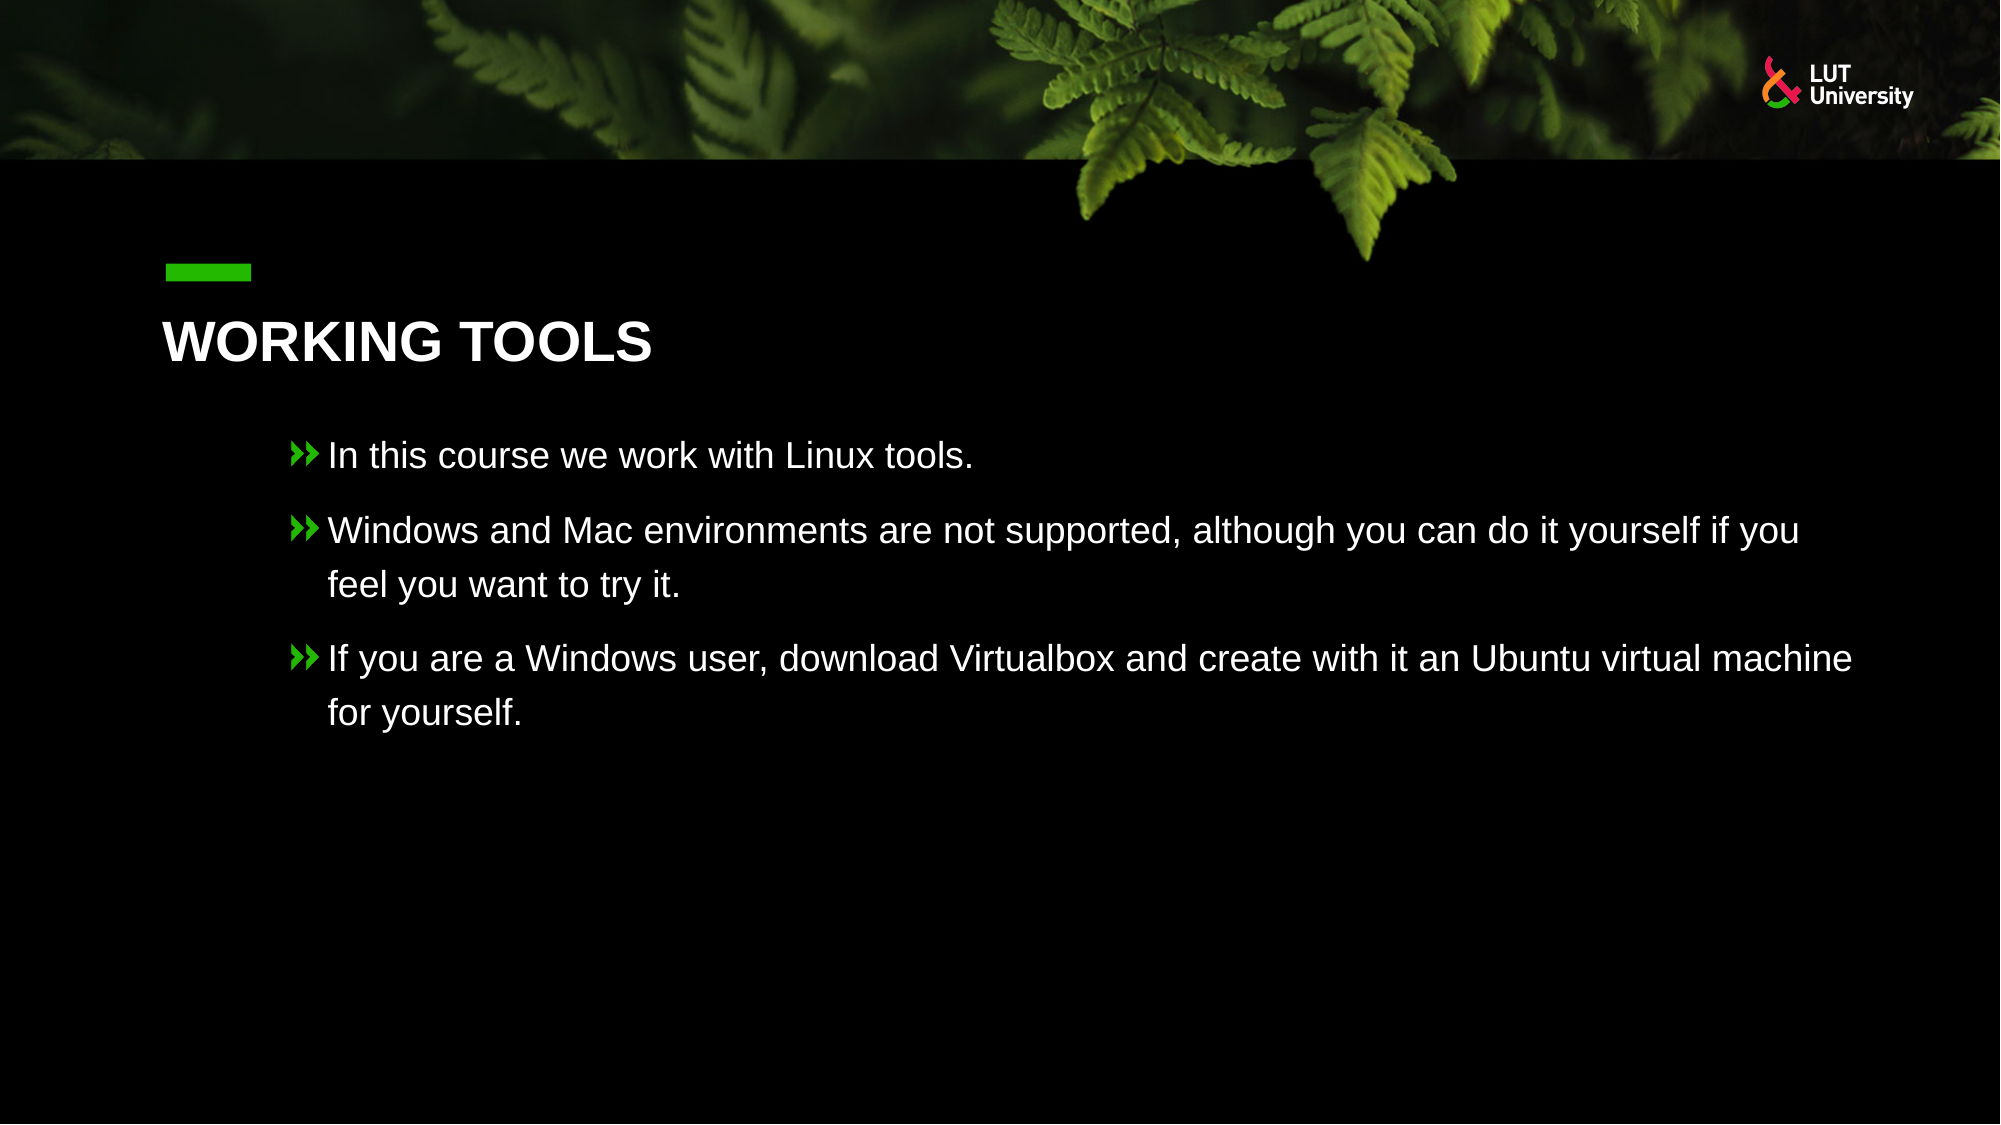

# WORKING TOOLS
In this course we work with Linux tools.
Windows and Mac environments are not supported, although you can do it yourself if you feel you want to try it.
If you are a Windows user, download Virtualbox and create with it an Ubuntu virtual machine for yourself.